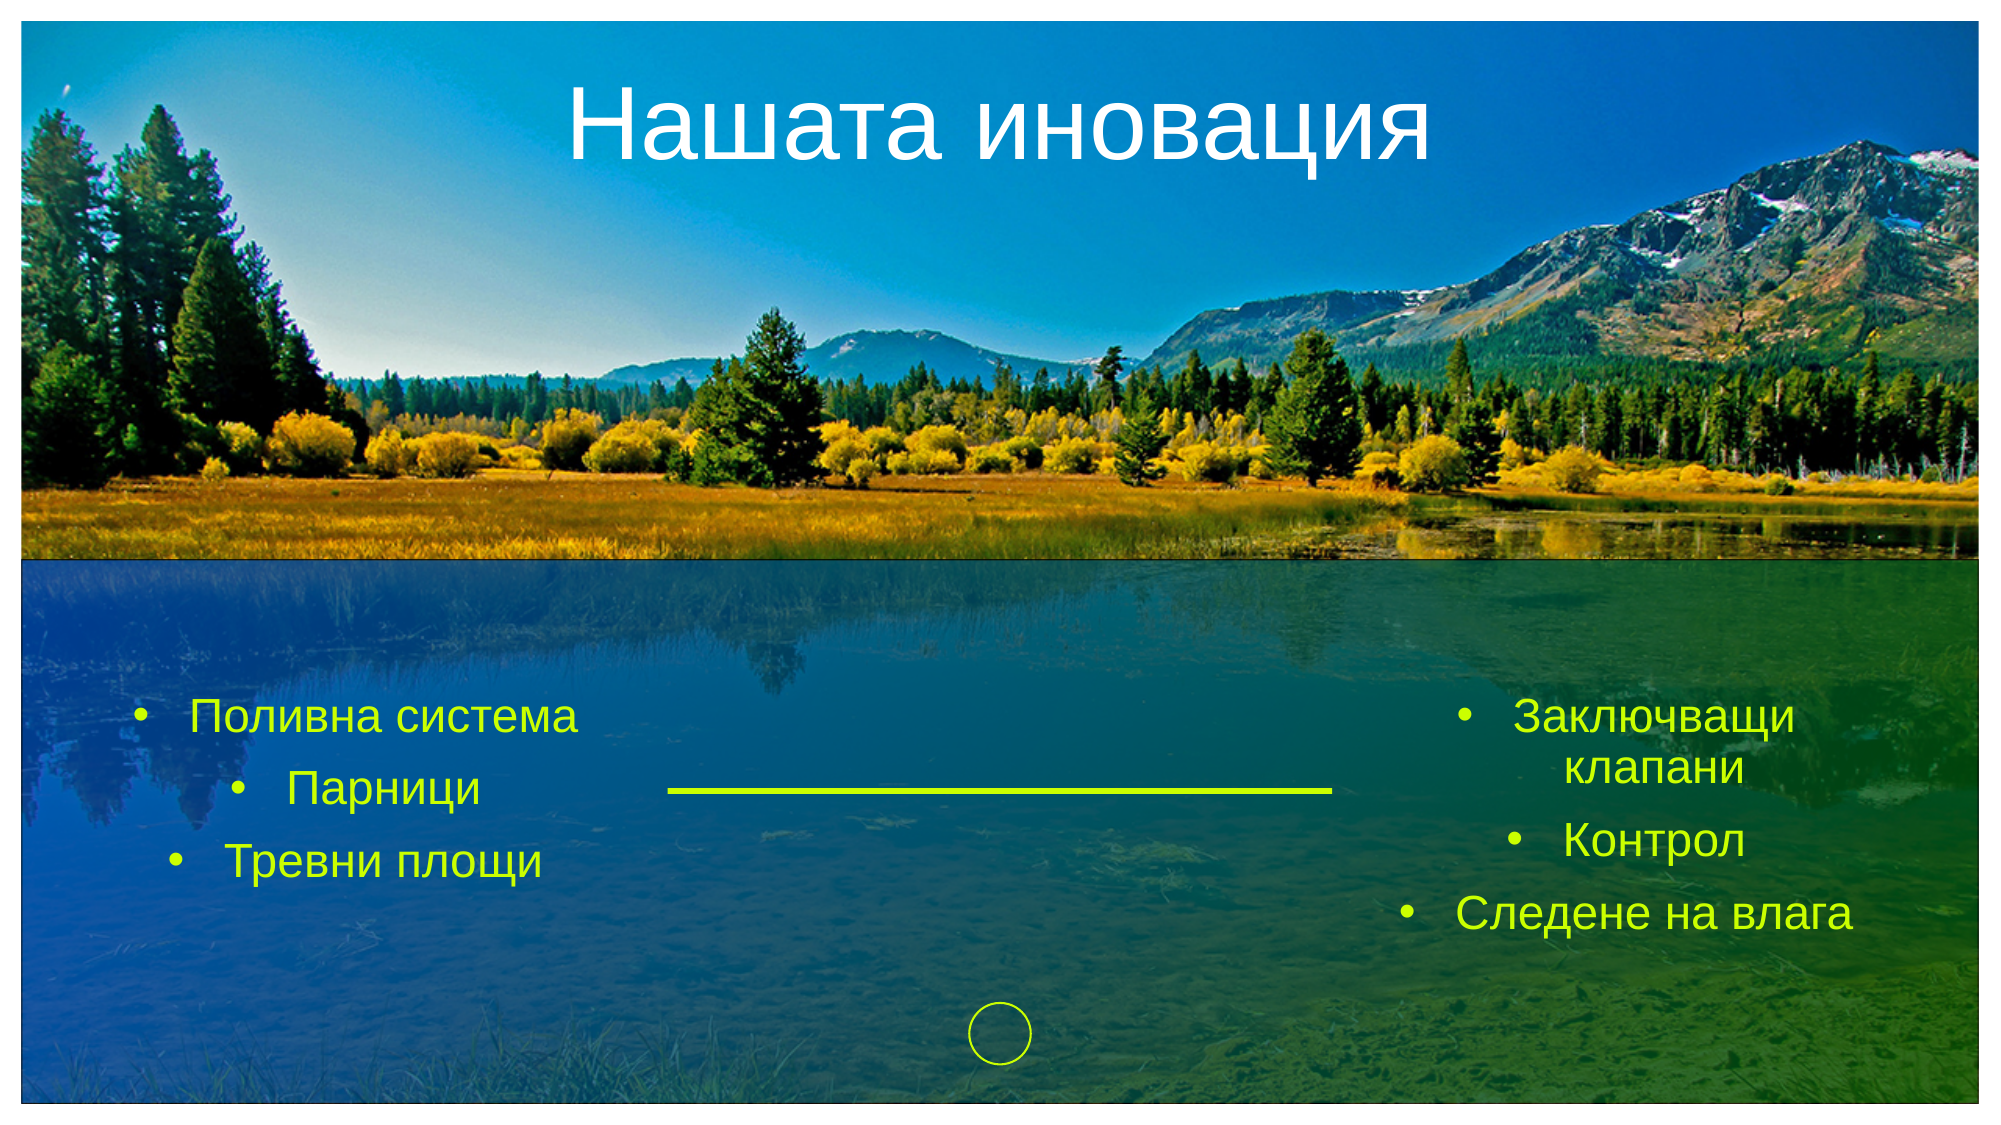

# Нашата иновация
Поливна система
Парници
Тревни площи
Заключващи клапани
Контрол
Следене на влага